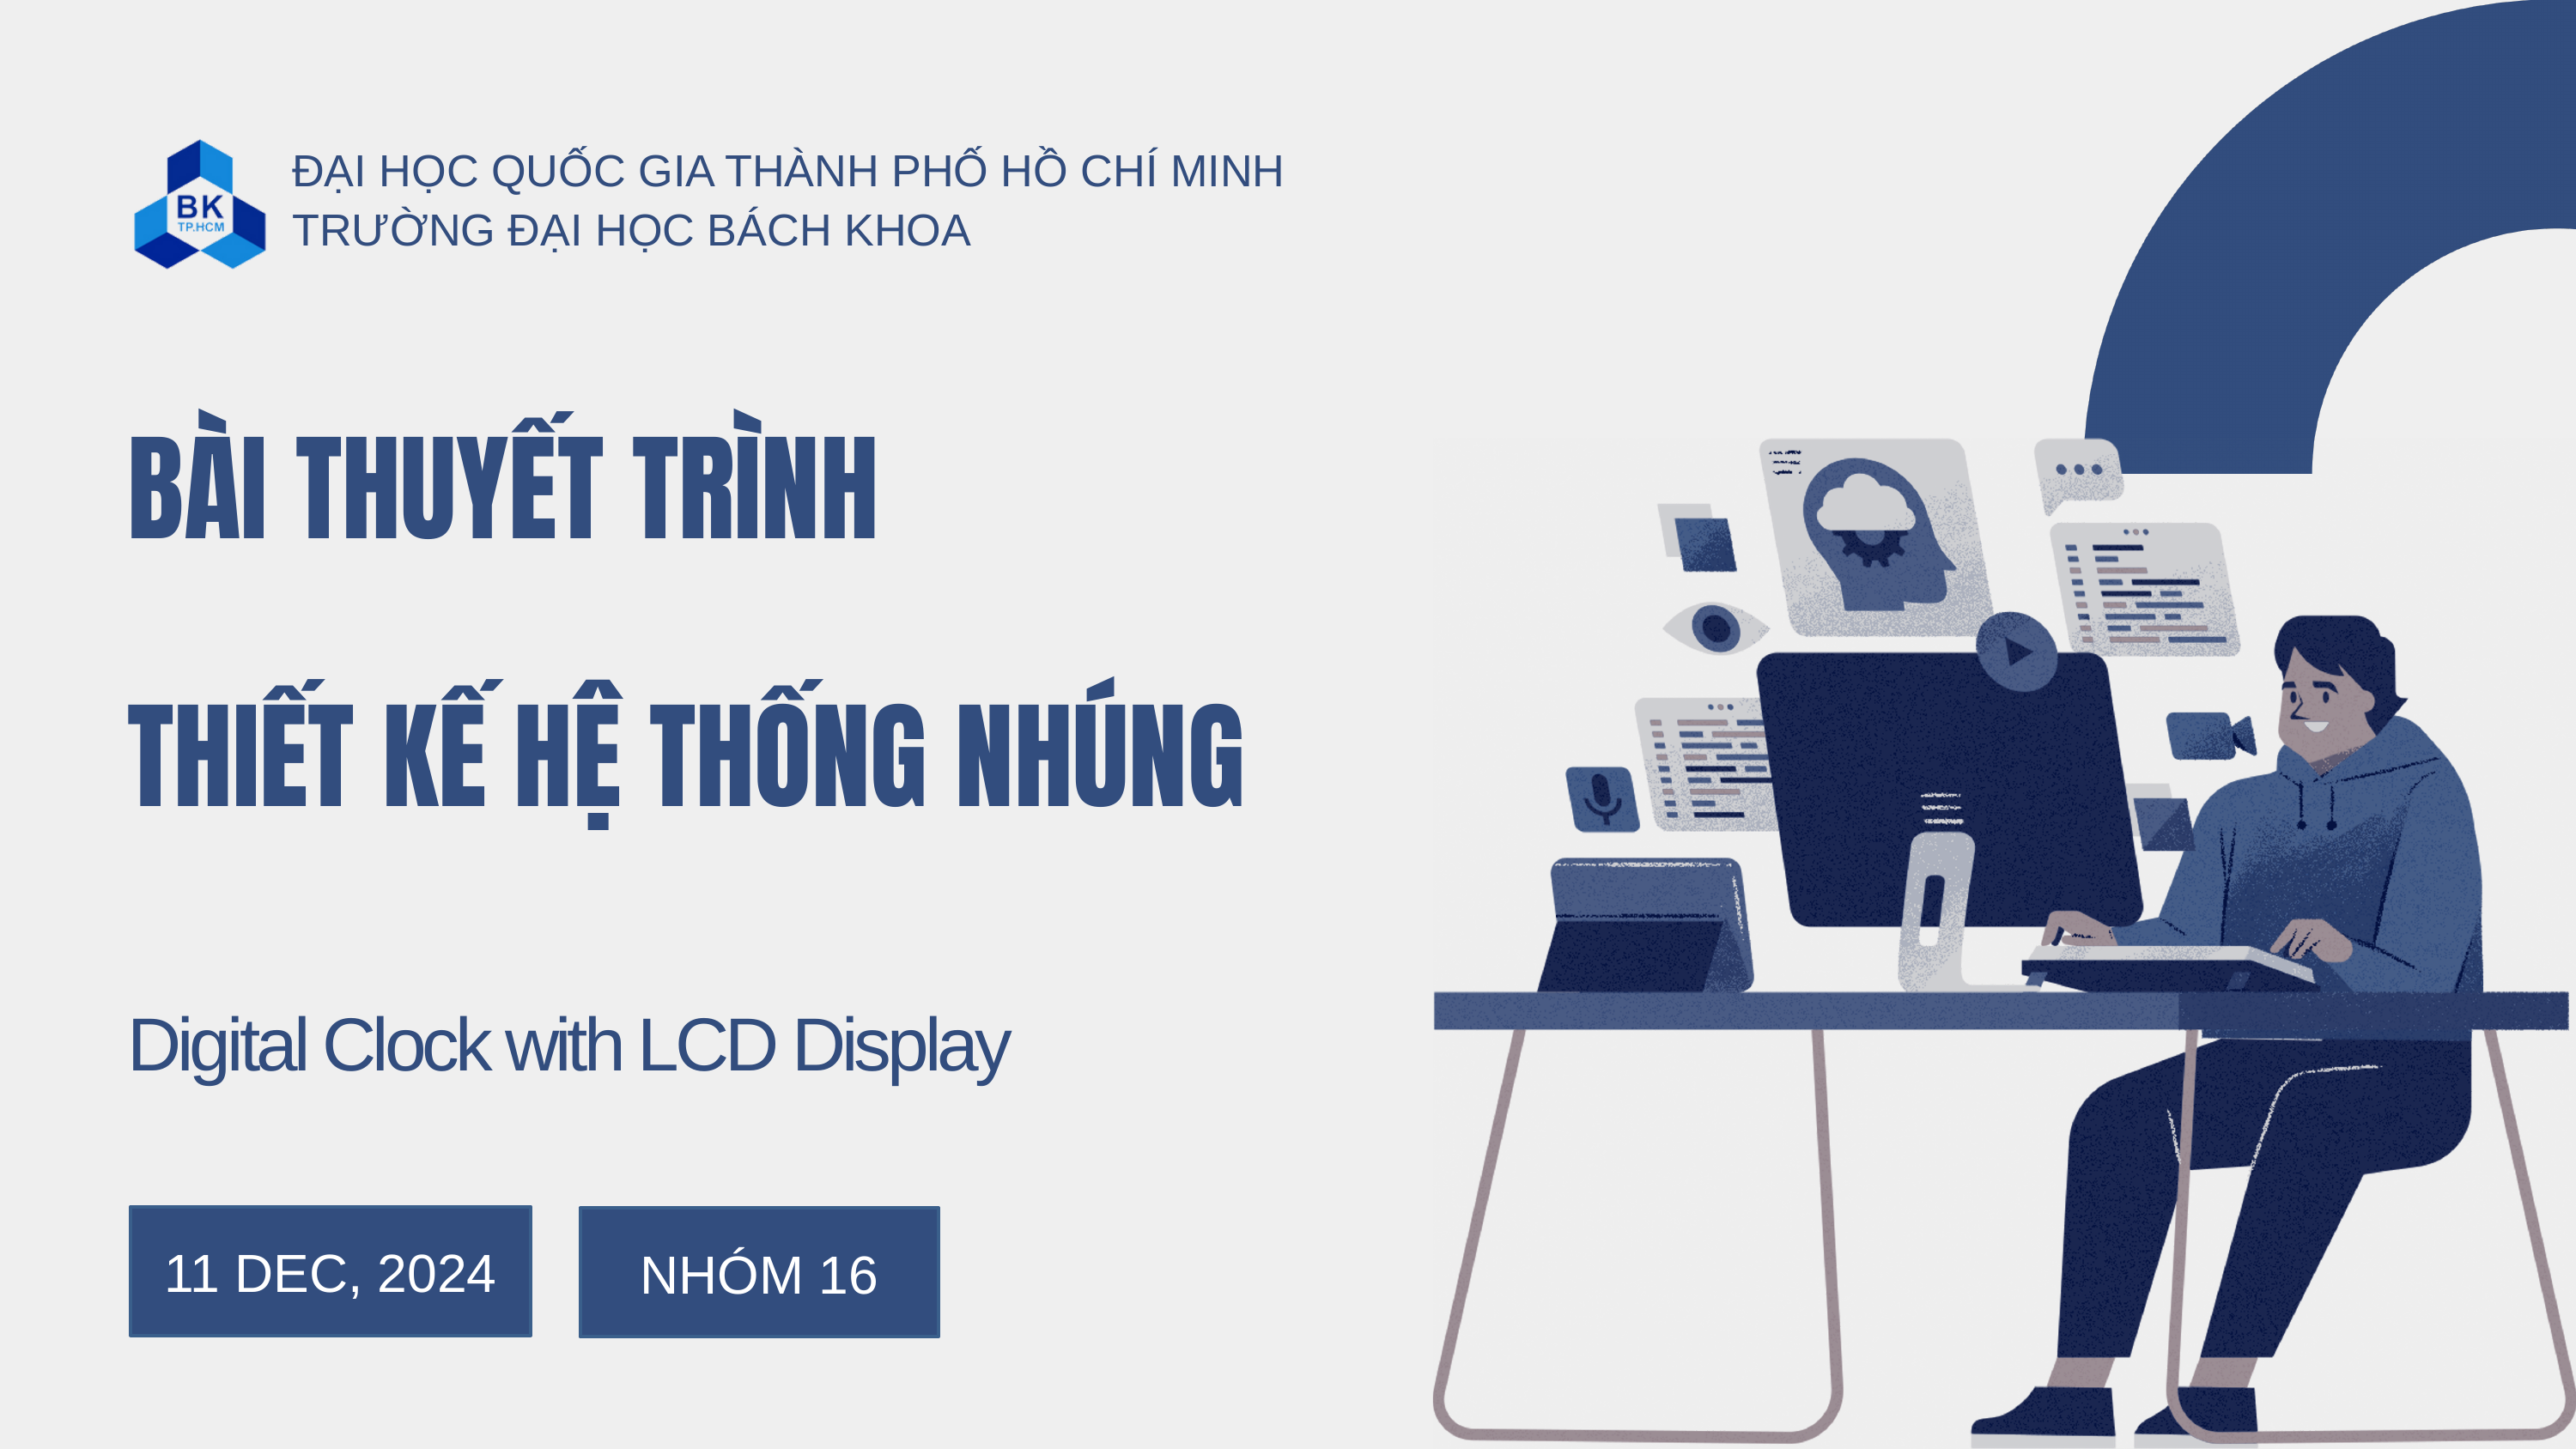

ĐẠI HỌC QUỐC GIA THÀNH PHỐ HỒ CHÍ MINH

TRƯỜNG ĐẠI HỌC BÁCH KHOA

BÀI THUYẾT TRÌNH

THIẾT KẾ HỆ THỐNG NHÚNG

Digital Clock with LCD Display
11 DEC, 2024
NHÓM 16
11 Dec, 2024